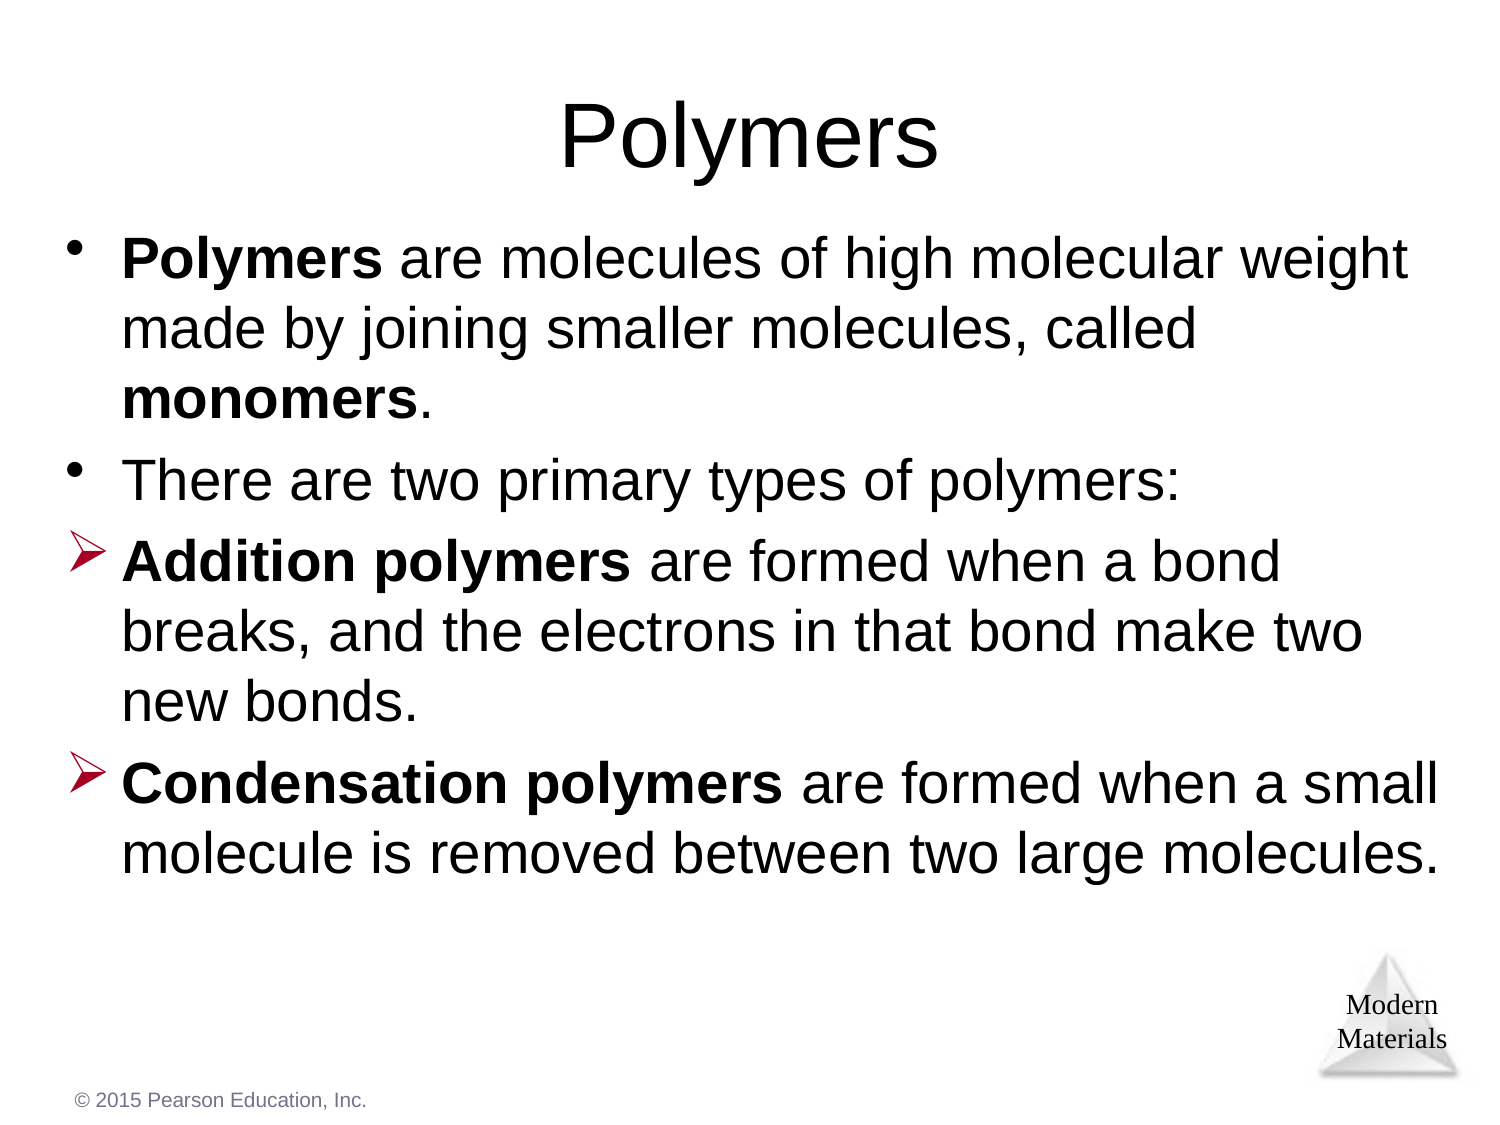

# Polymers
Polymers are molecules of high molecular weight made by joining smaller molecules, called monomers.
There are two primary types of polymers:
Addition polymers are formed when a bond breaks, and the electrons in that bond make two new bonds.
Condensation polymers are formed when a small molecule is removed between two large molecules.